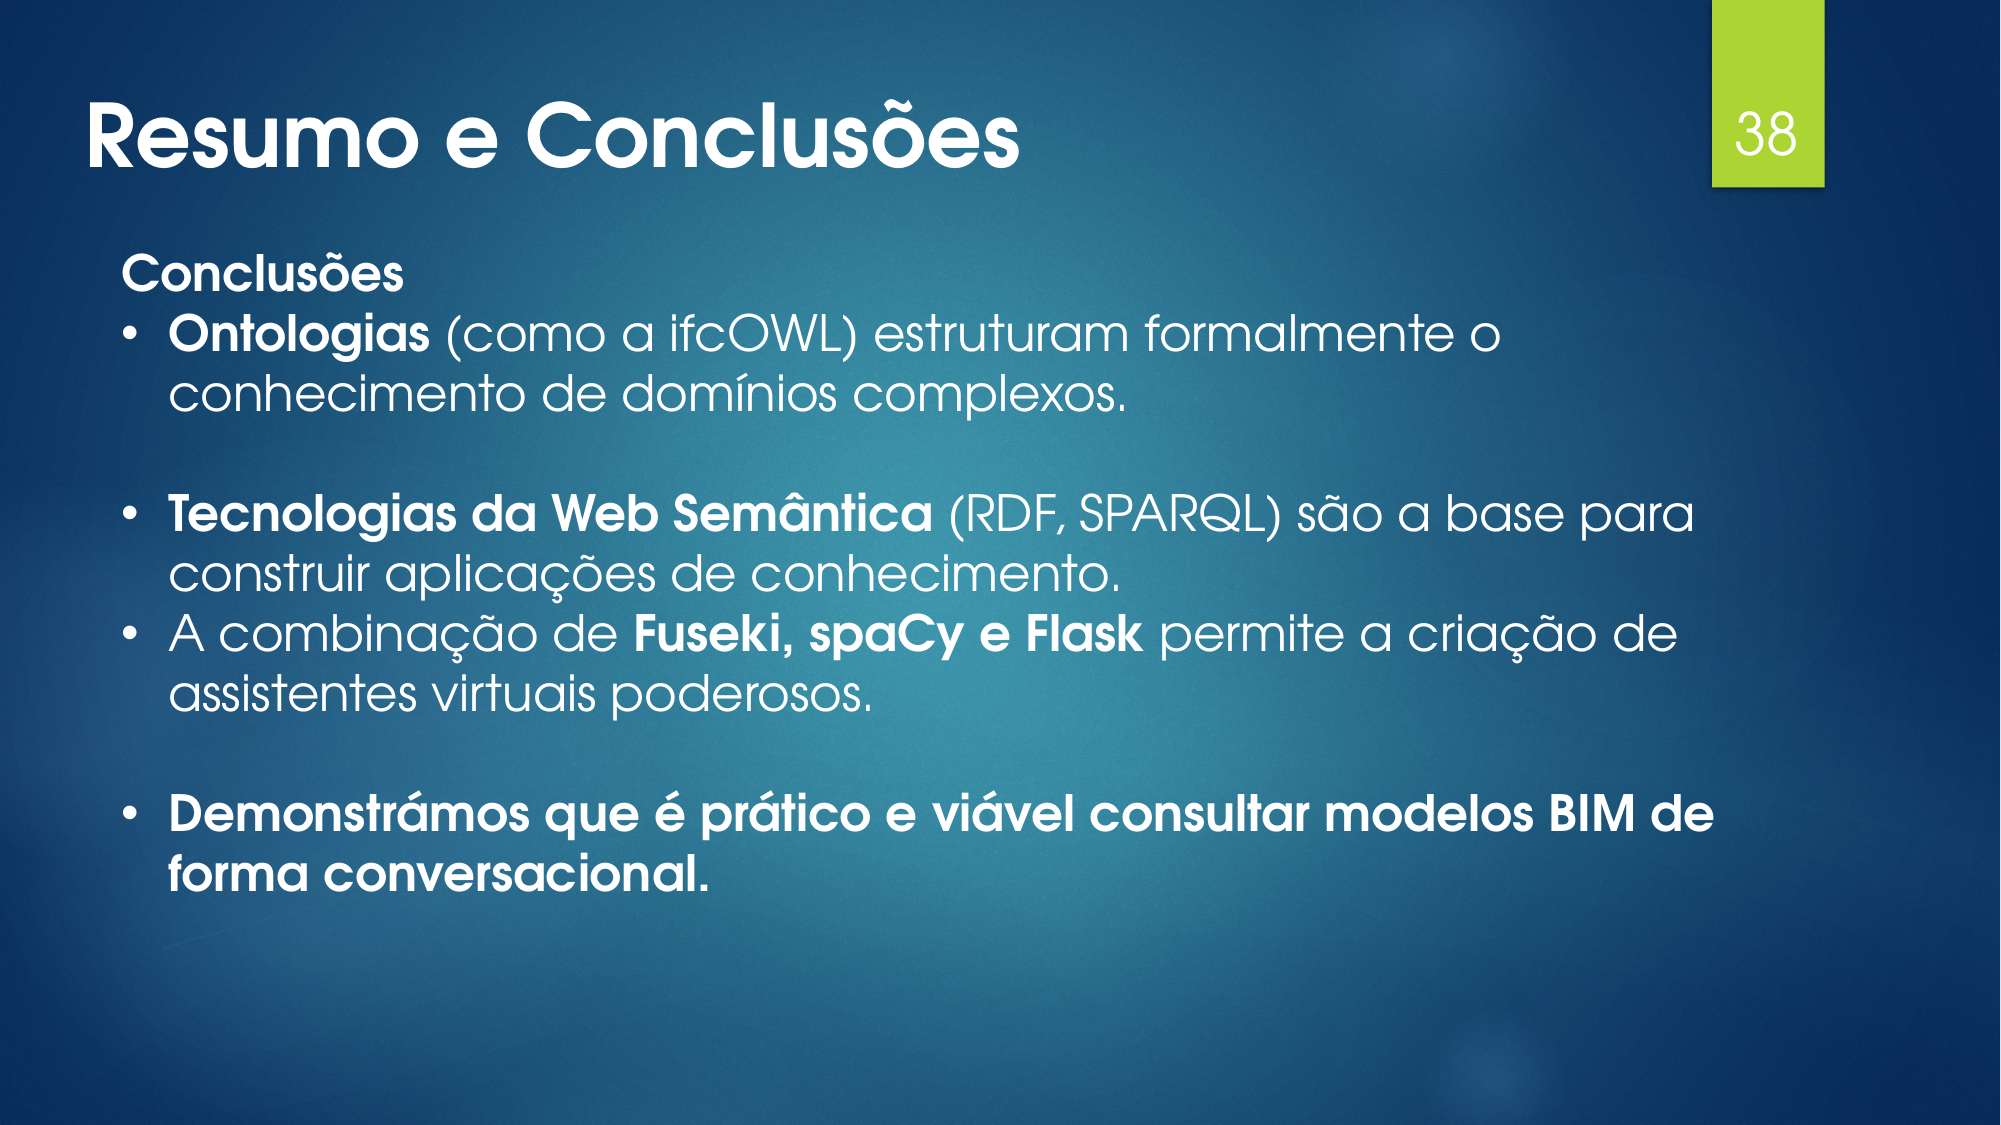

38
#
Resumo e Conclusões

Conclusões
Ontologias (como a ifcOWL) estruturam formalmente o conhecimento de domínios complexos.

Tecnologias da Web Semântica (RDF, SPARQL) são a base para construir aplicações de conhecimento.
A combinação de Fuseki, spaCy e Flask permite a criação de assistentes virtuais poderosos.

Demonstrámos que é prático e viável consultar modelos BIM de forma conversacional.